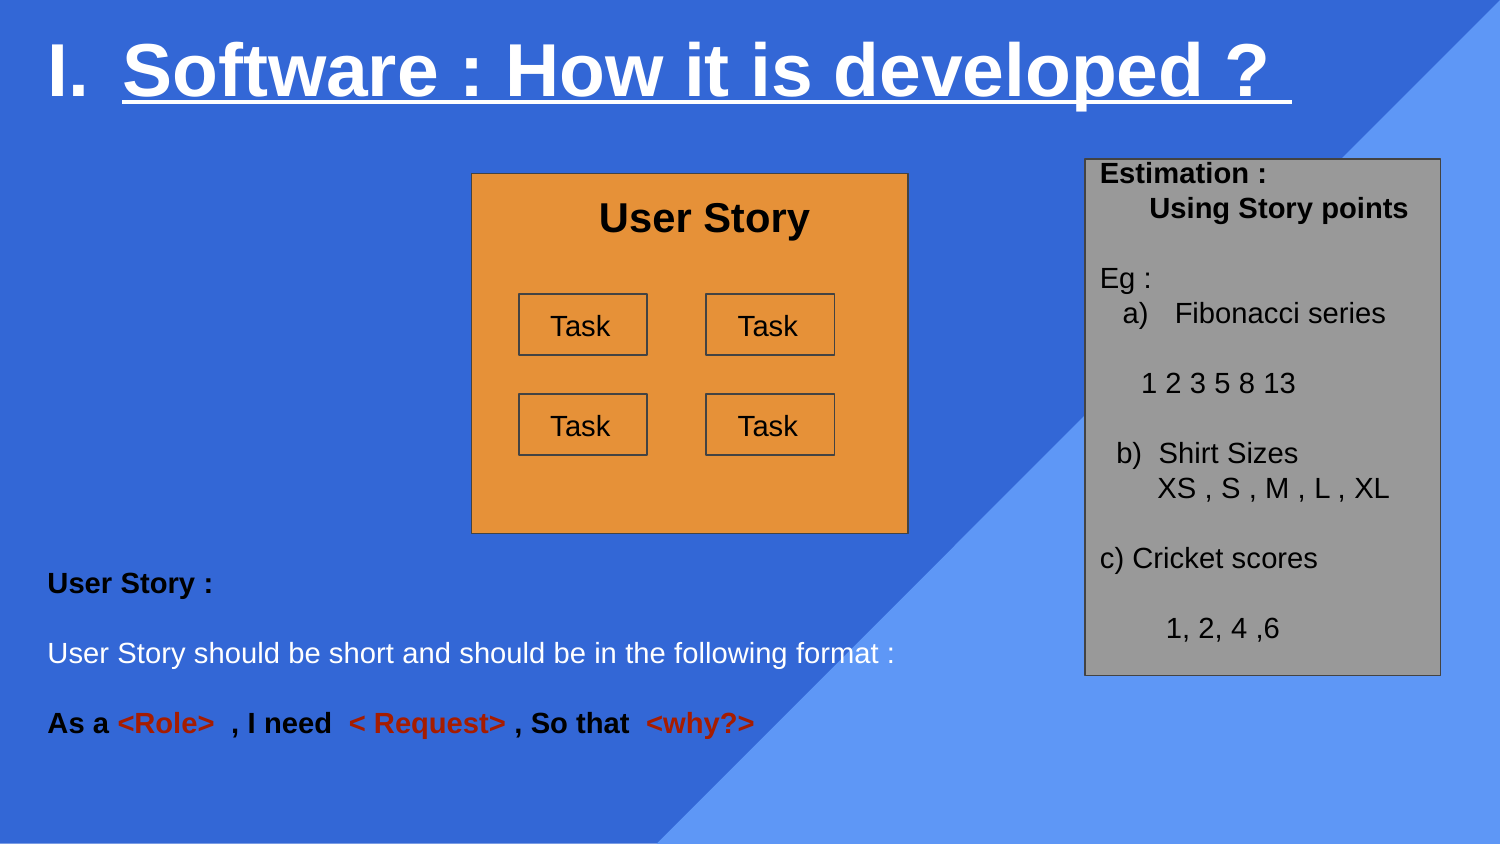

Software : How it is developed ?
Estimation :
      Using Story points

Eg :
Fibonacci series

     1 2 3 5 8 13

  b)  Shirt Sizes
       XS , S , M , L , XL

c) Cricket scores

        1, 2, 4 ,6

          User Story
  Task
  Task
  Task
  Task
User Story :

User Story should be short and should be in the following format :

As a <Role>  , I need  < Request> , So that  <why?>